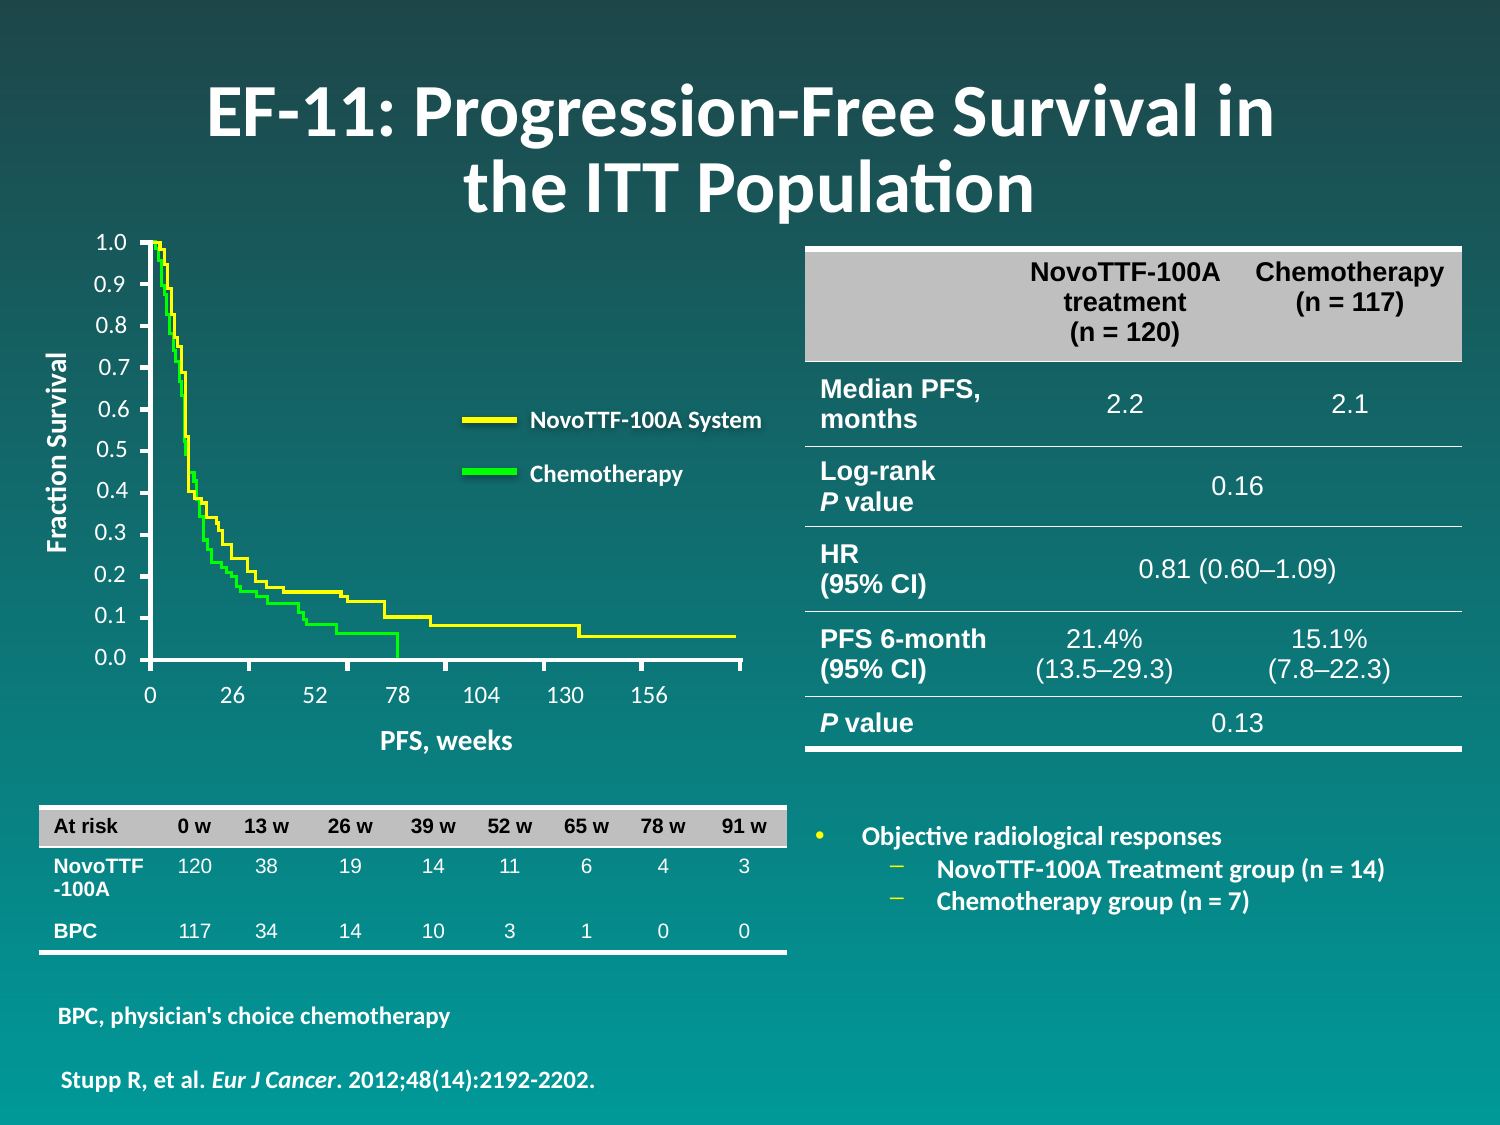

EF-11: Progression-Free Survival in
the ITT Population
1.0
Fraction Survival

|  | NovoTTF-100A treatment (n = 120) |  | Chemotherapy (n = 117) |
| --- | --- | --- | --- |
| Median PFS, months | 2.2 |  | 2.1 |
| Log-rank P value | 0.16 |  |  |
| HR (95% CI) | 0.81 (0.60–1.09) |  |  |
| PFS 6-month (95% CI) | 21.4% (13.5–29.3) | 15.1% (7.8–22.3) |  |
| P value | 0.13 |  |  |
0.9

0.8

0.7

0.6
NovoTTF-100A System

0.5
Chemotherapy

0.4

0.3

0.2

0.1

0.0

0           26          52          78         104        130        156
PFS, weeks
| At risk | 0 w | 13 w | 26 w | 39 w | 52 w | 65 w | 78 w | 91 w |
| --- | --- | --- | --- | --- | --- | --- | --- | --- |
| NovoTTF-100A | 120 | 38 | 19 | 14 | 11 | 6 | 4 | 3 |
| BPC | 117 | 34 | 14 | 10 | 3 | 1 | 0 | 0 |
Objective radiological responses
NovoTTF-100A Treatment group (n = 14)
Chemotherapy group (n = 7)
BPC, physician's choice chemotherapy
Stupp R, et al. Eur J Cancer. 2012;48(14):2192-2202.